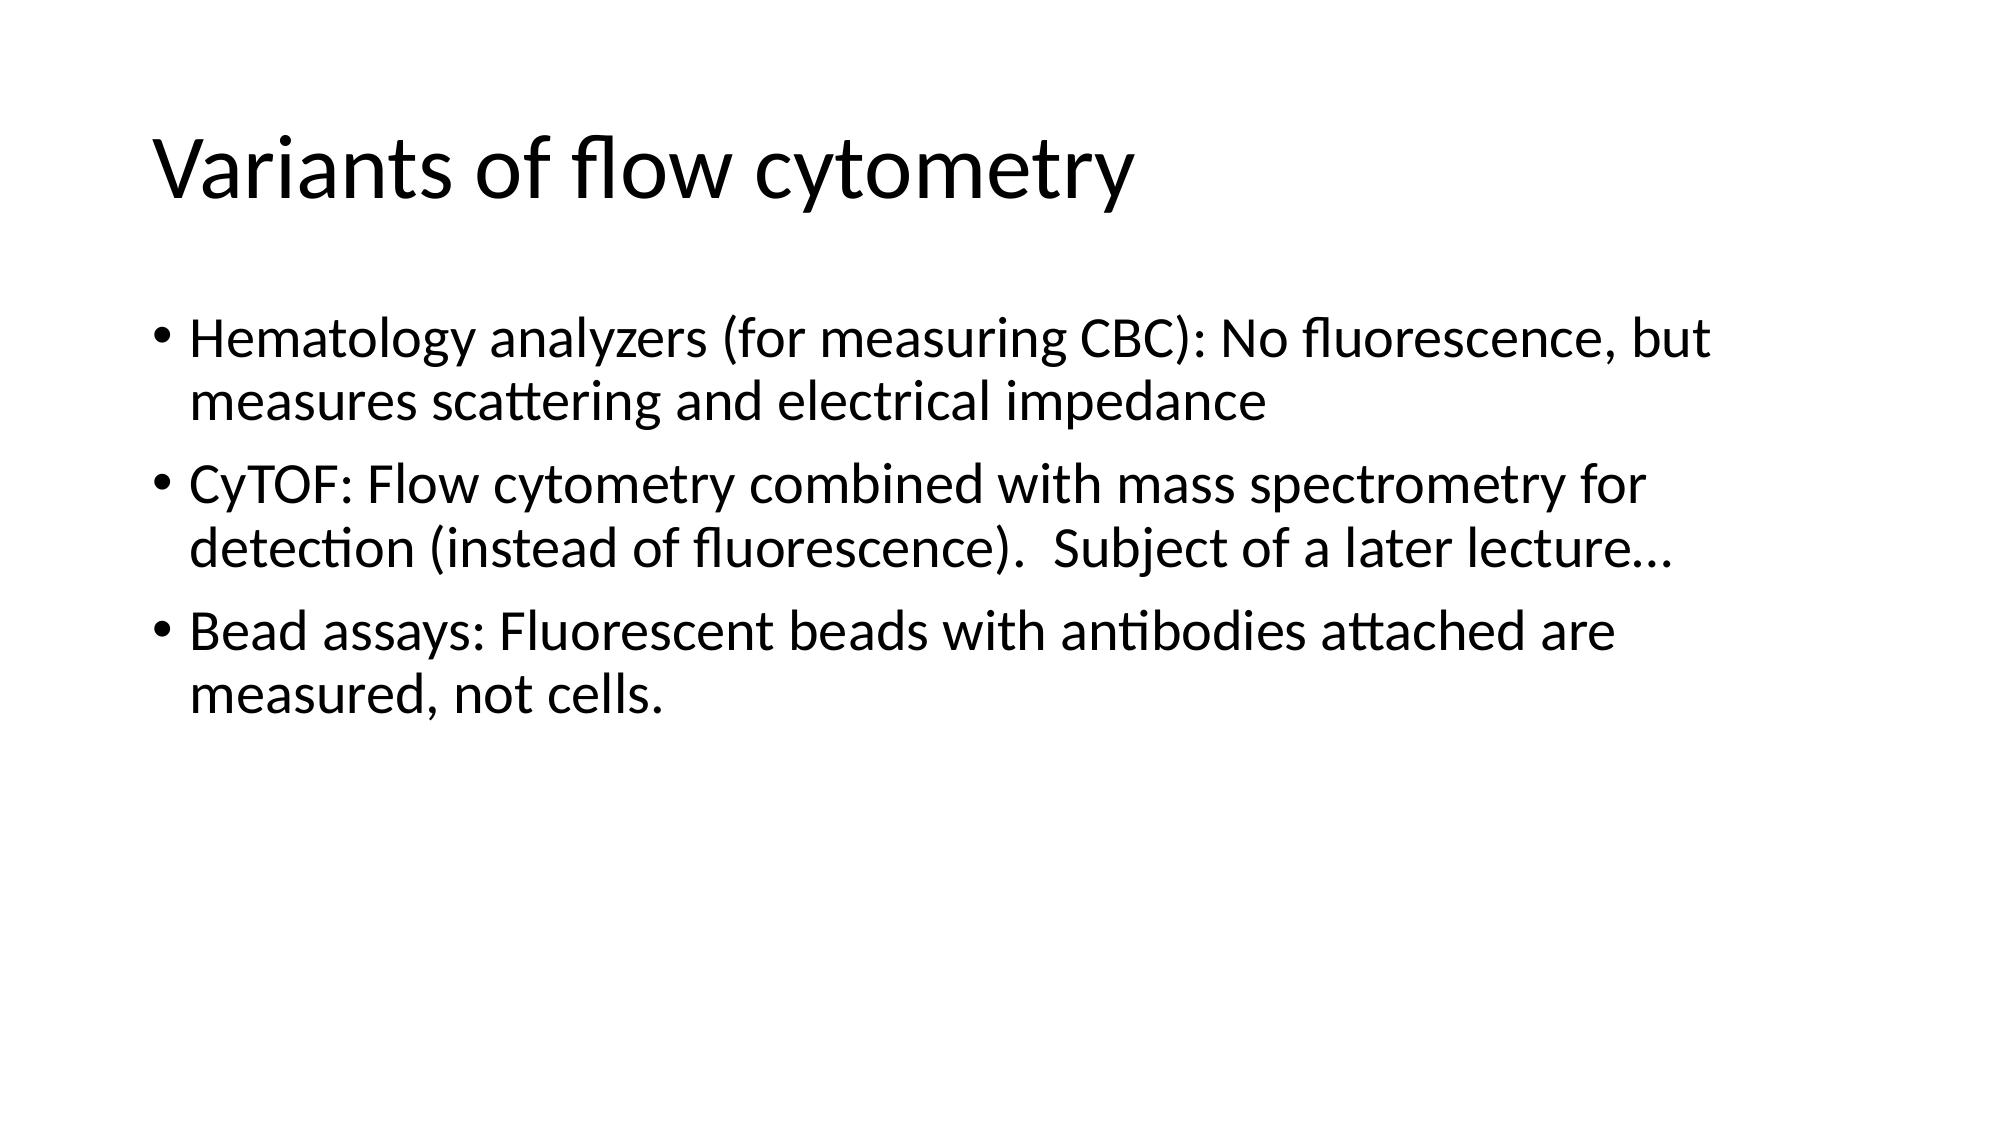

# Variants of flow cytometry
Hematology analyzers (for measuring CBC): No fluorescence, but measures scattering and electrical impedance
CyTOF: Flow cytometry combined with mass spectrometry for detection (instead of fluorescence).  Subject of a later lecture…
Bead assays: Fluorescent beads with antibodies attached are measured, not cells.